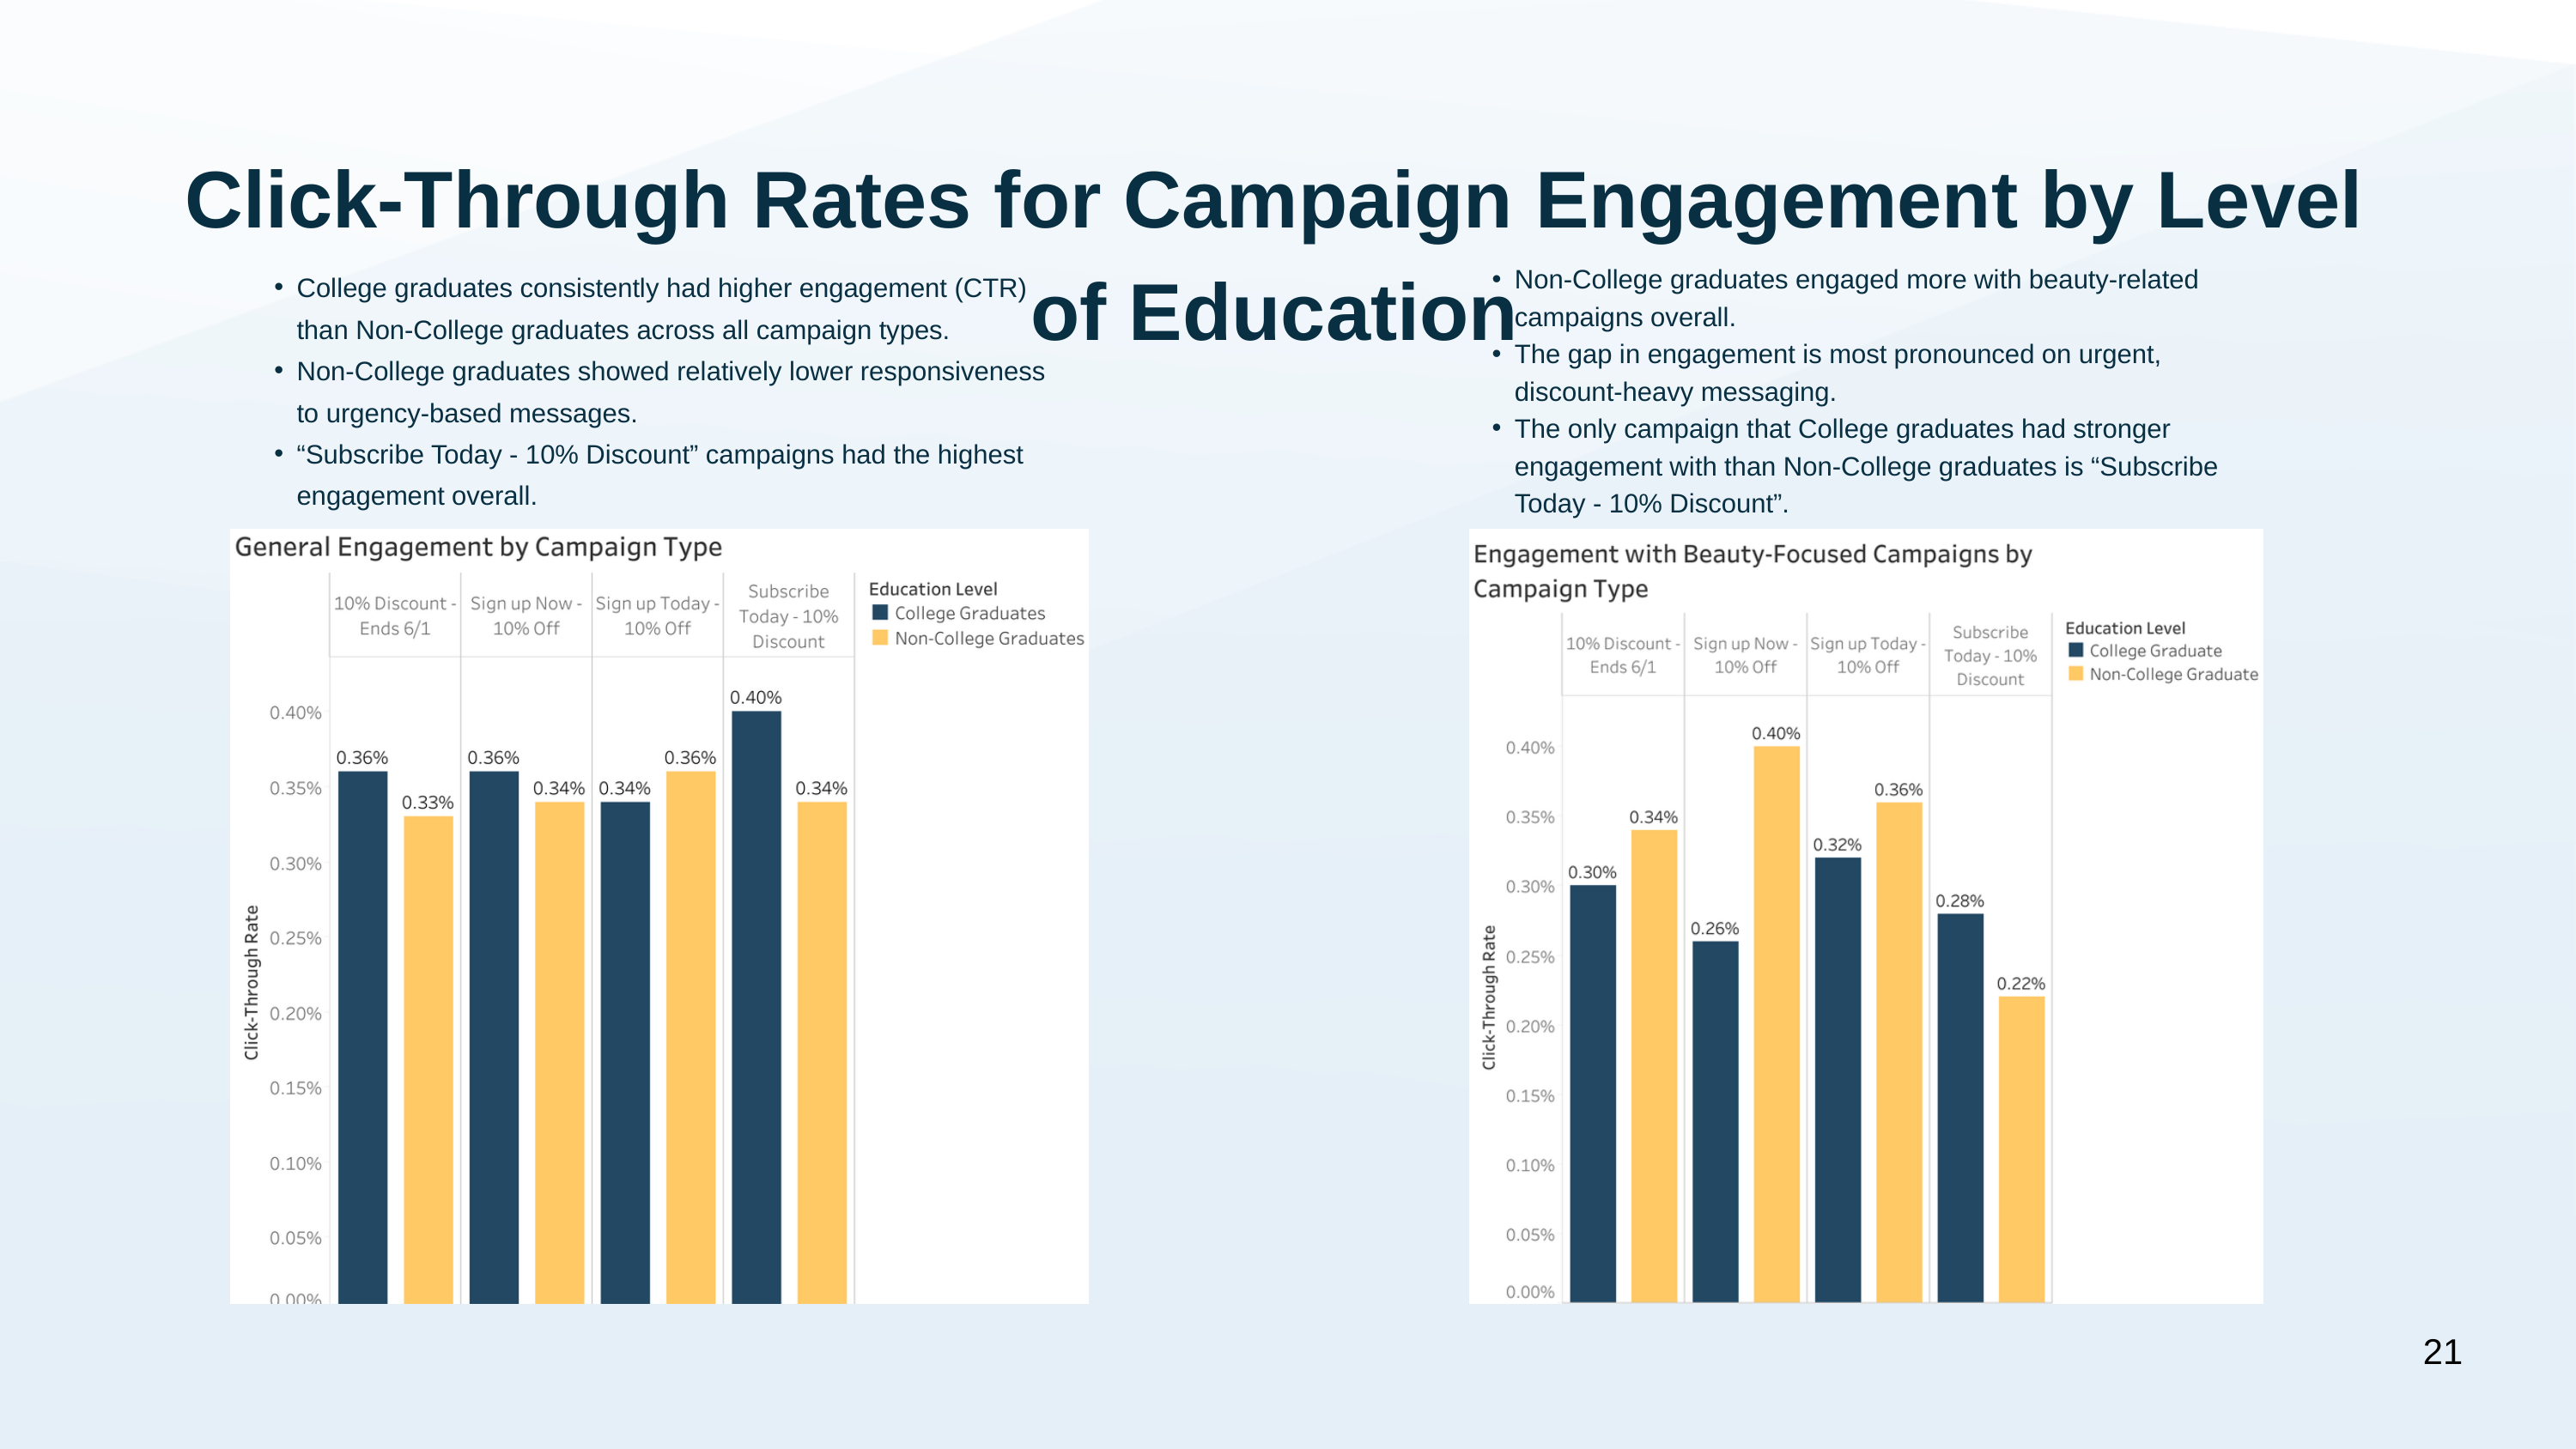

Click-Through Rates for Campaign Engagement by Level of Education
Non-College graduates engaged more with beauty-related campaigns overall.
The gap in engagement is most pronounced on urgent, discount-heavy messaging.
The only campaign that College graduates had stronger engagement with than Non-College graduates is “Subscribe Today - 10% Discount”.
College graduates consistently had higher engagement (CTR) than Non-College graduates across all campaign types.
Non-College graduates showed relatively lower responsiveness to urgency-based messages.
“Subscribe Today - 10% Discount” campaigns had the highest engagement overall.

21